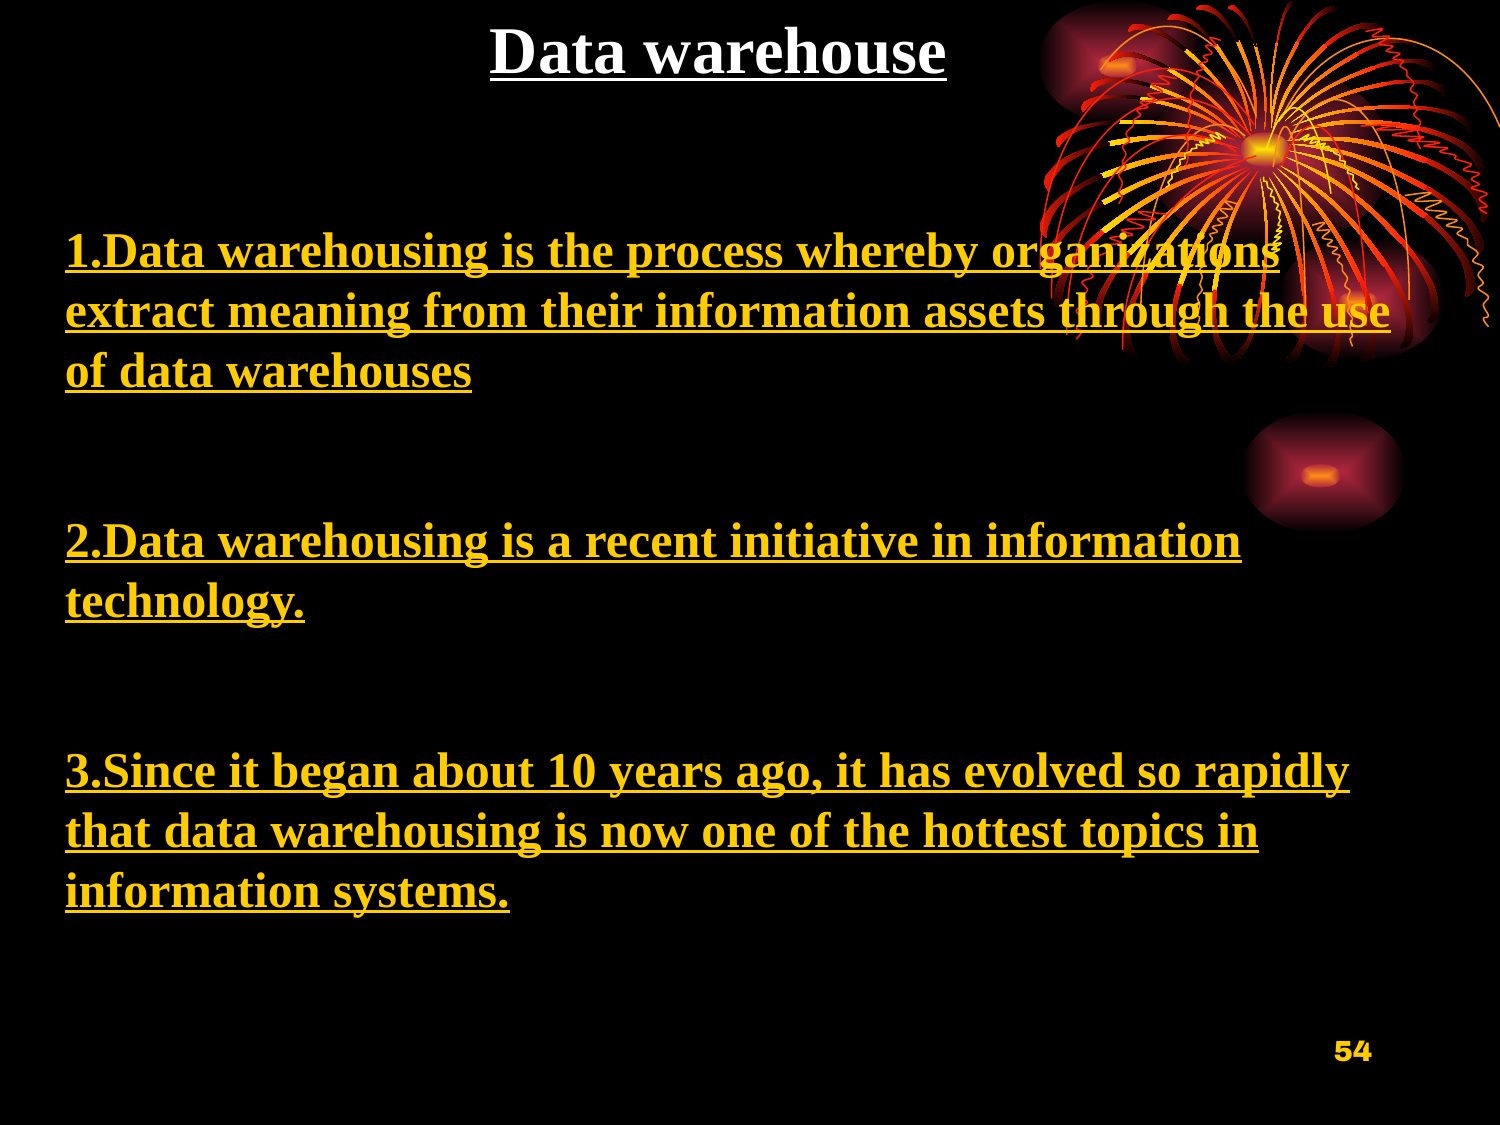

Data warehouse

1.Data warehousing is the process whereby organizations extract meaning from their information assets through the use of data warehouses

2.Data warehousing is a recent initiative in information technology.

3.Since it began about 10 years ago, it has evolved so rapidly that data warehousing is now one of the hottest topics in information systems.

54